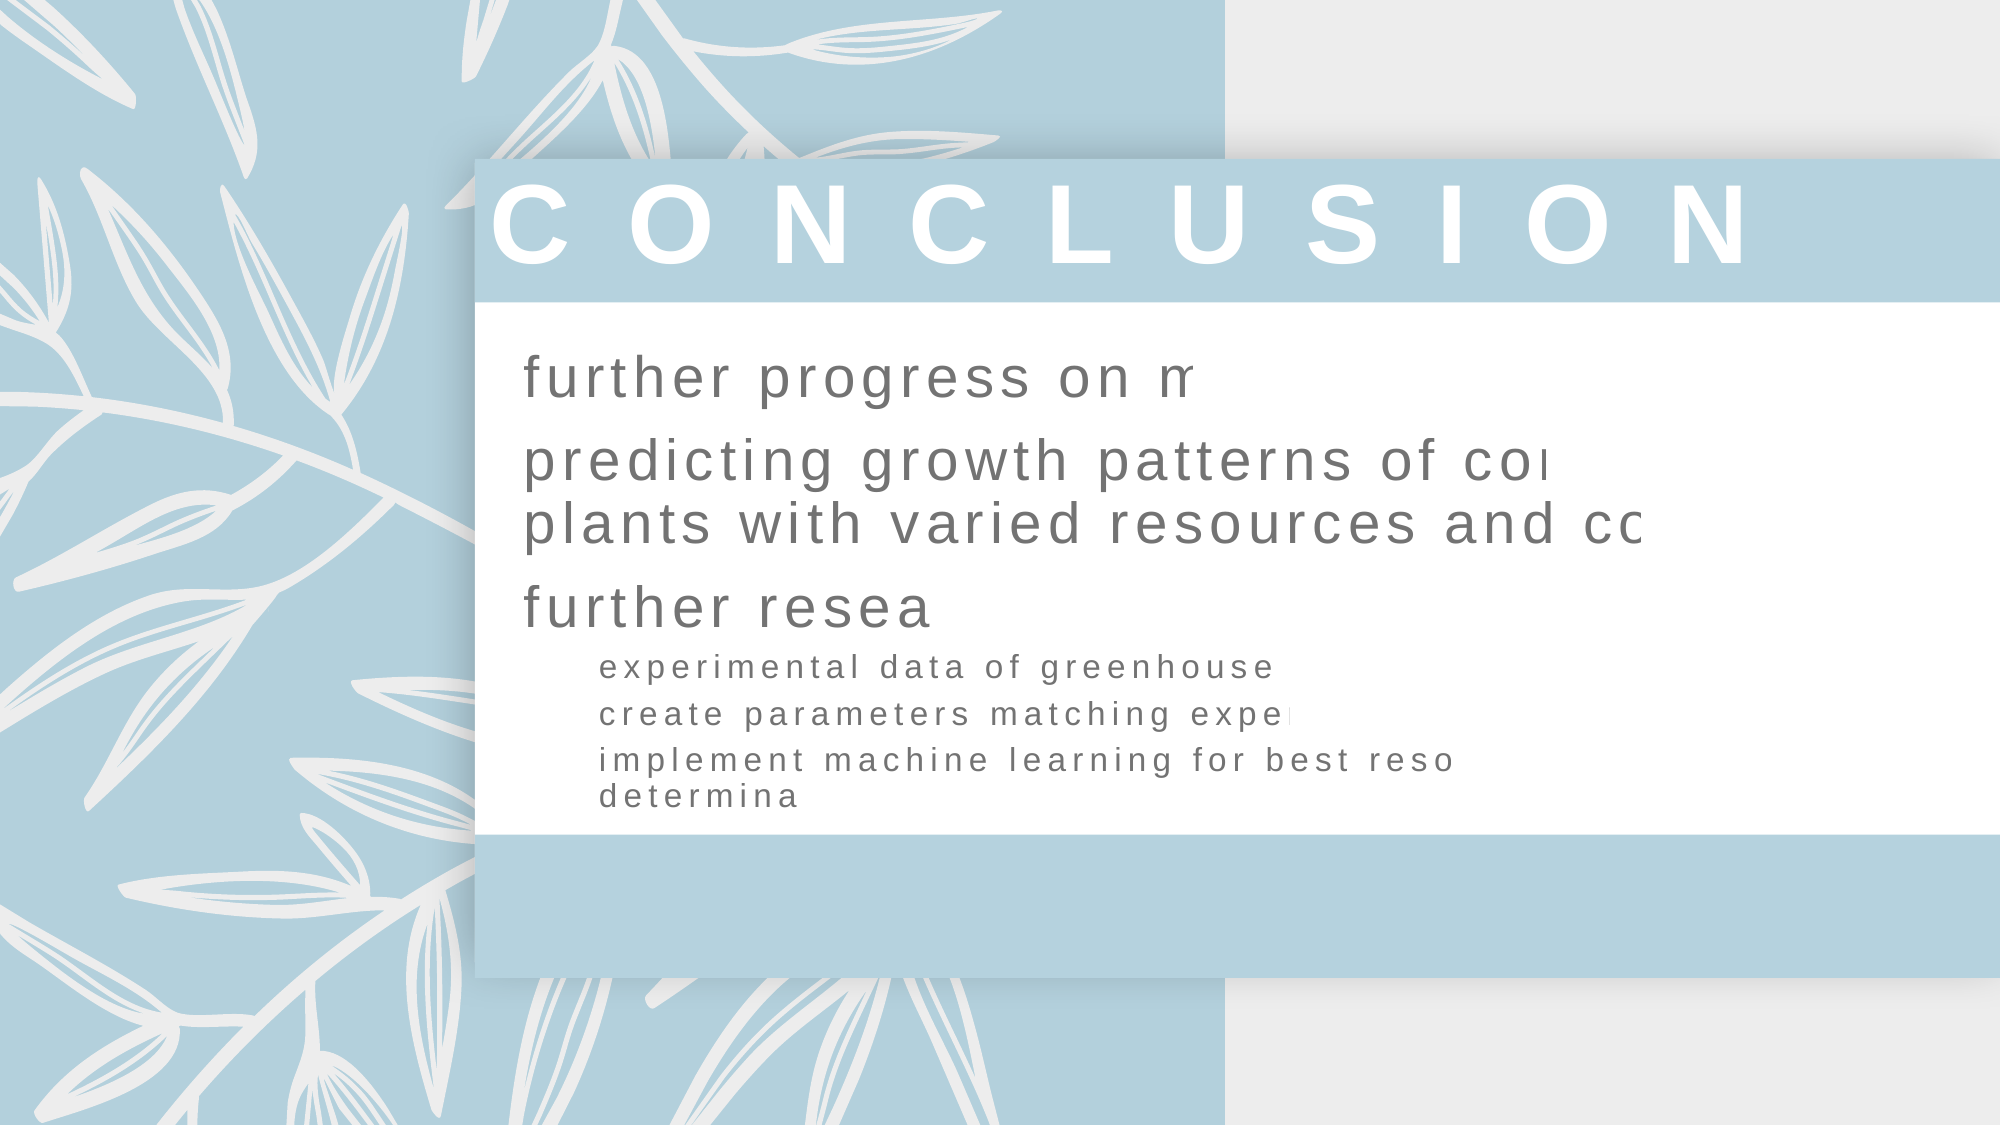

C O N C L U S I O N

further progress on model
predicting growth patterns of competing plants with varied resources and conditions
further research
experimental data of greenhouse plant growth
create parameters matching experimental data
implement machine learning for best resource & condition determination